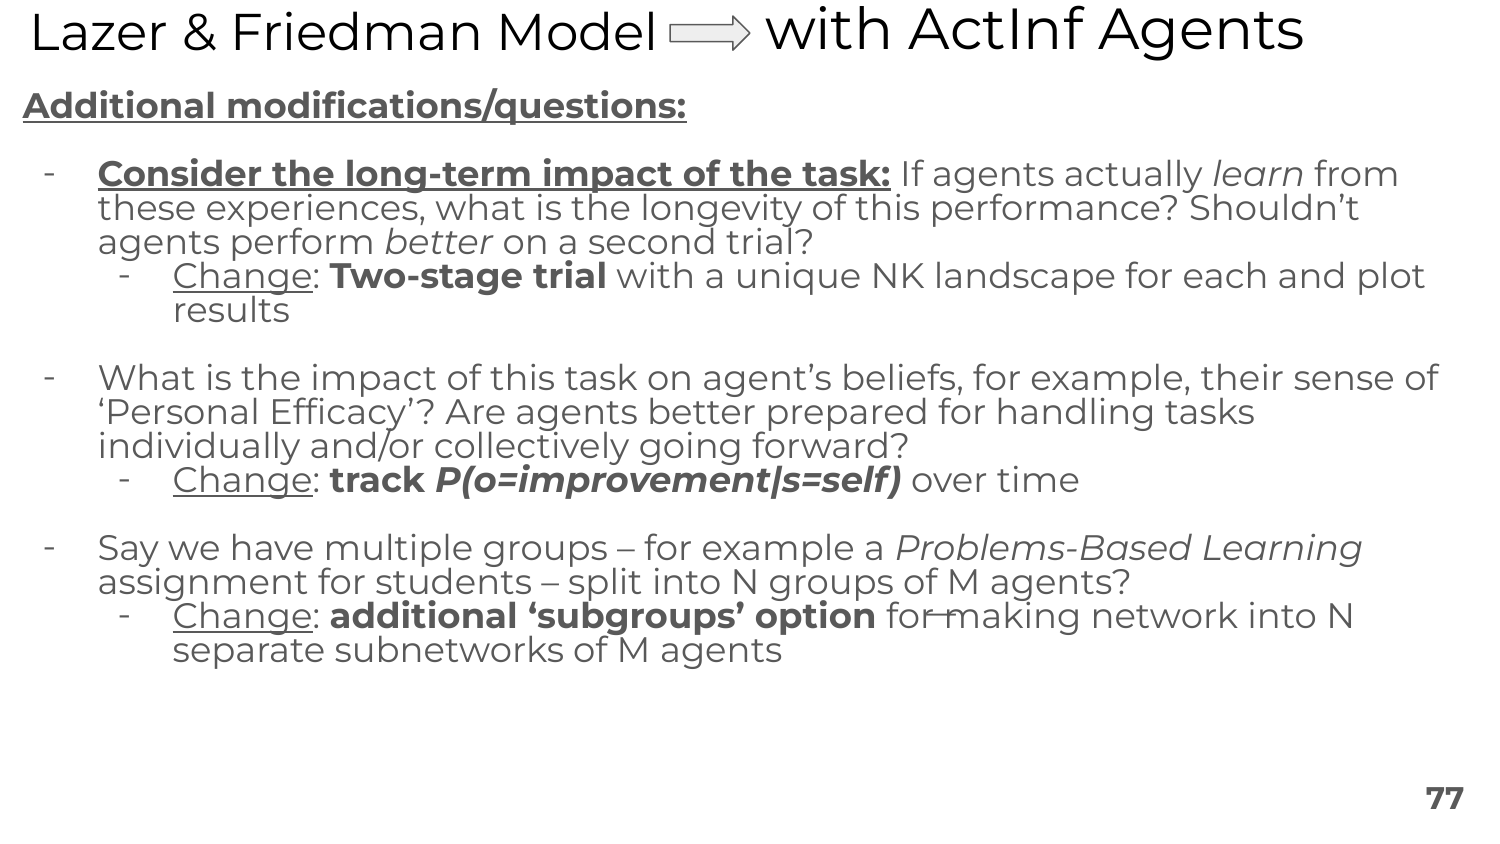

# Lazer & Friedman Model
with ActInf Agents

Additional modifications/questions:

Consider the long-term impact of the task: If agents actually learn from these experiences, what is the longevity of this performance? Shouldn’t agents perform better on a second trial?
Change: Two-stage trial with a unique NK landscape for each and plot results

What is the impact of this task on agent’s beliefs, for example, their sense of ‘Personal Efficacy’? Are agents better prepared for handling tasks individually and/or collectively going forward?
Change: track P(o=improvement|s=self) over time

Say we have multiple groups – for example a Problems-Based Learning assignment for students – split into N groups of M agents?
Change: additional ‘subgroups’ option for making network into N separate subnetworks of M agents
—
77